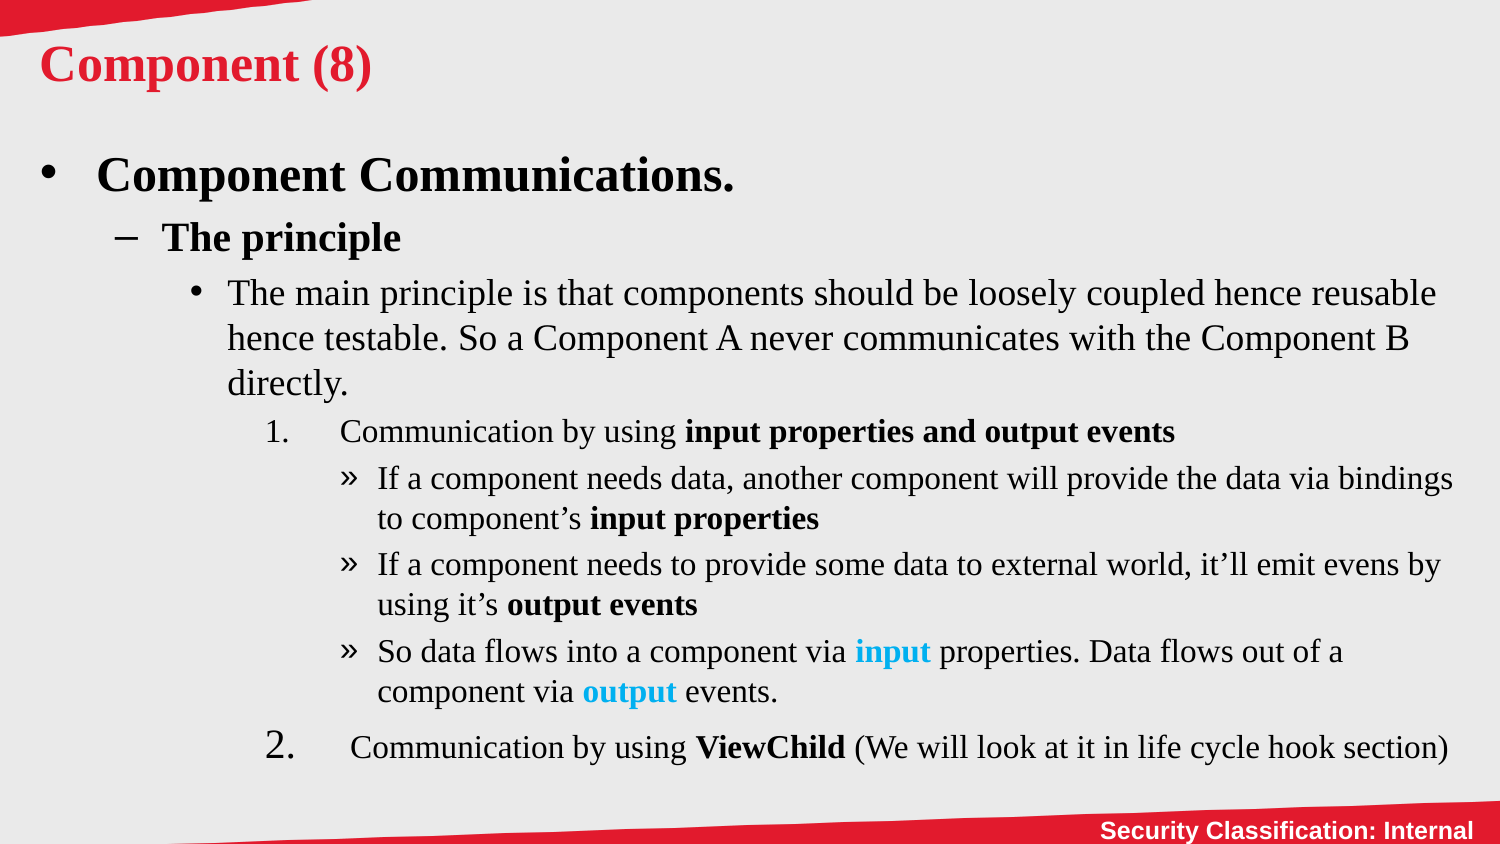

# Component (8)
Component Communications.
The principle
The main principle is that components should be loosely coupled hence reusable hence testable. So a Component A never communicates with the Component B directly.
Communication by using input properties and output events
If a component needs data, another component will provide the data via bindings to component’s input properties
If a component needs to provide some data to external world, it’ll emit evens by using it’s output events
So data flows into a component via input properties. Data flows out of a component via output events.
 Communication by using ViewChild (We will look at it in life cycle hook section)